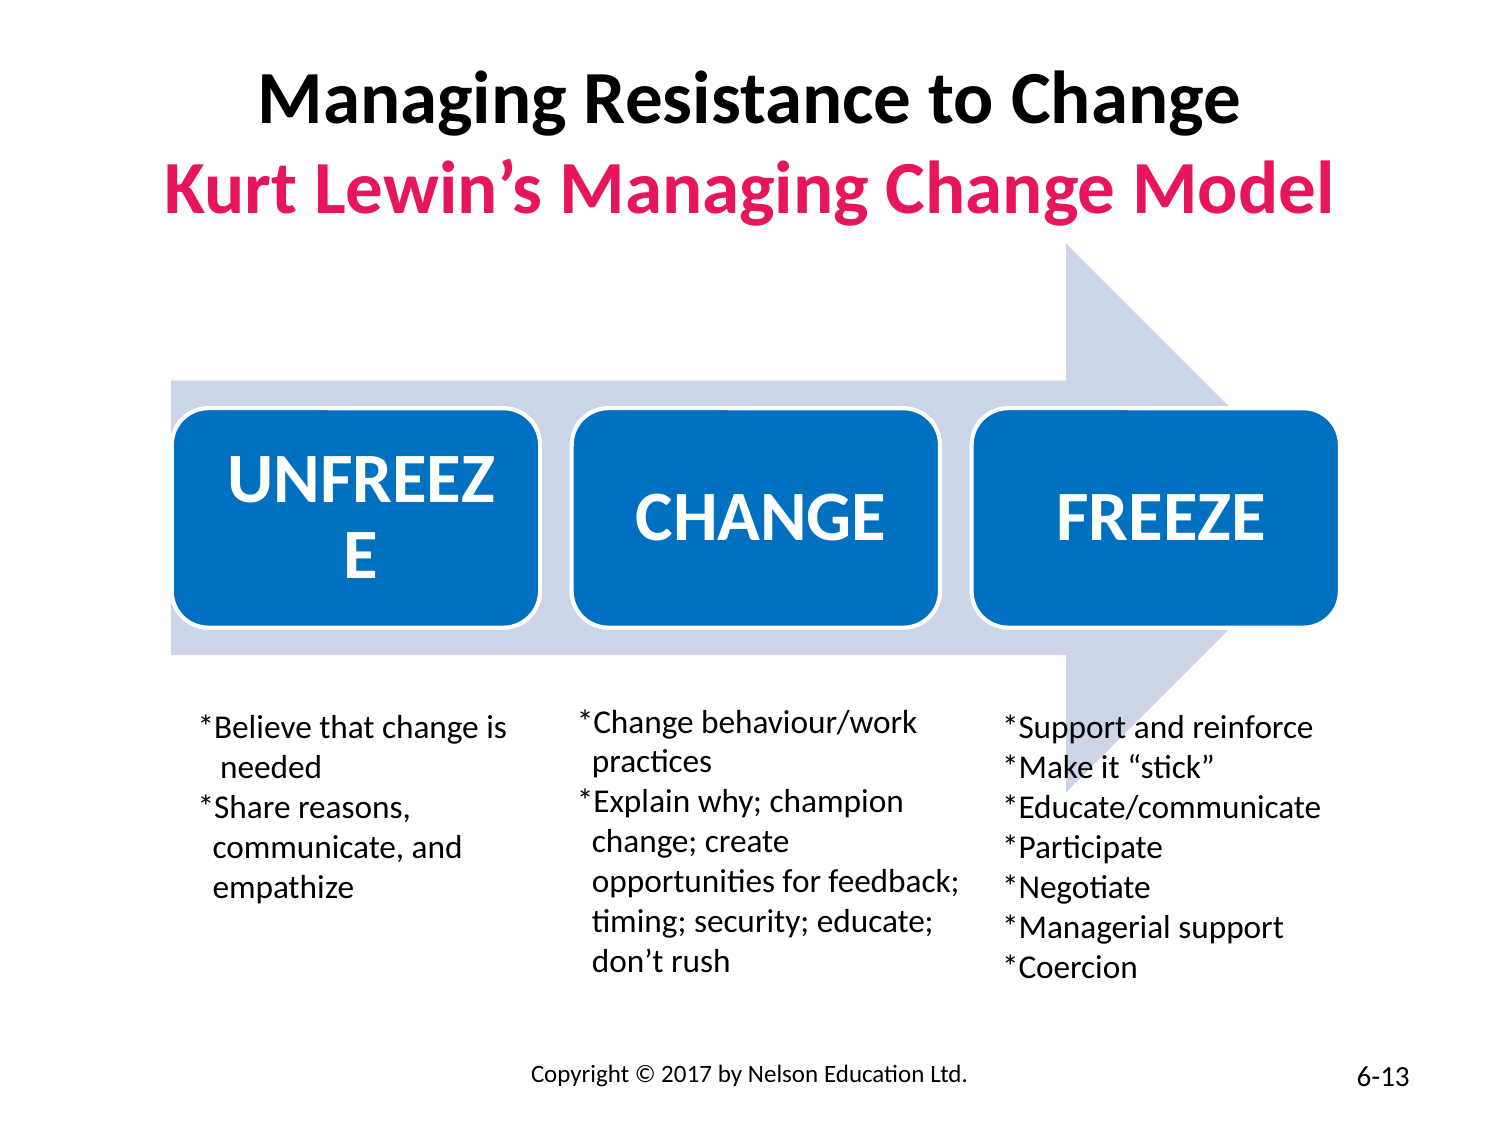

# Managing Resistance to Change Kurt Lewin’s Managing Change Model
UNFREEZE
CHANGE
FREEZE
*Change behaviour/work
  practices
*Explain why; champion
  change; create
  opportunities for feedback;
  timing; security; educate;
  don’t rush
*Believe that change is
   needed
*Share reasons,
  communicate, and
  empathize
*Support and reinforce
*Make it “stick”
*Educate/communicate
*Participate
*Negotiate
*Managerial support
*Coercion
Copyright © 2017 by Nelson Education Ltd.
6-13